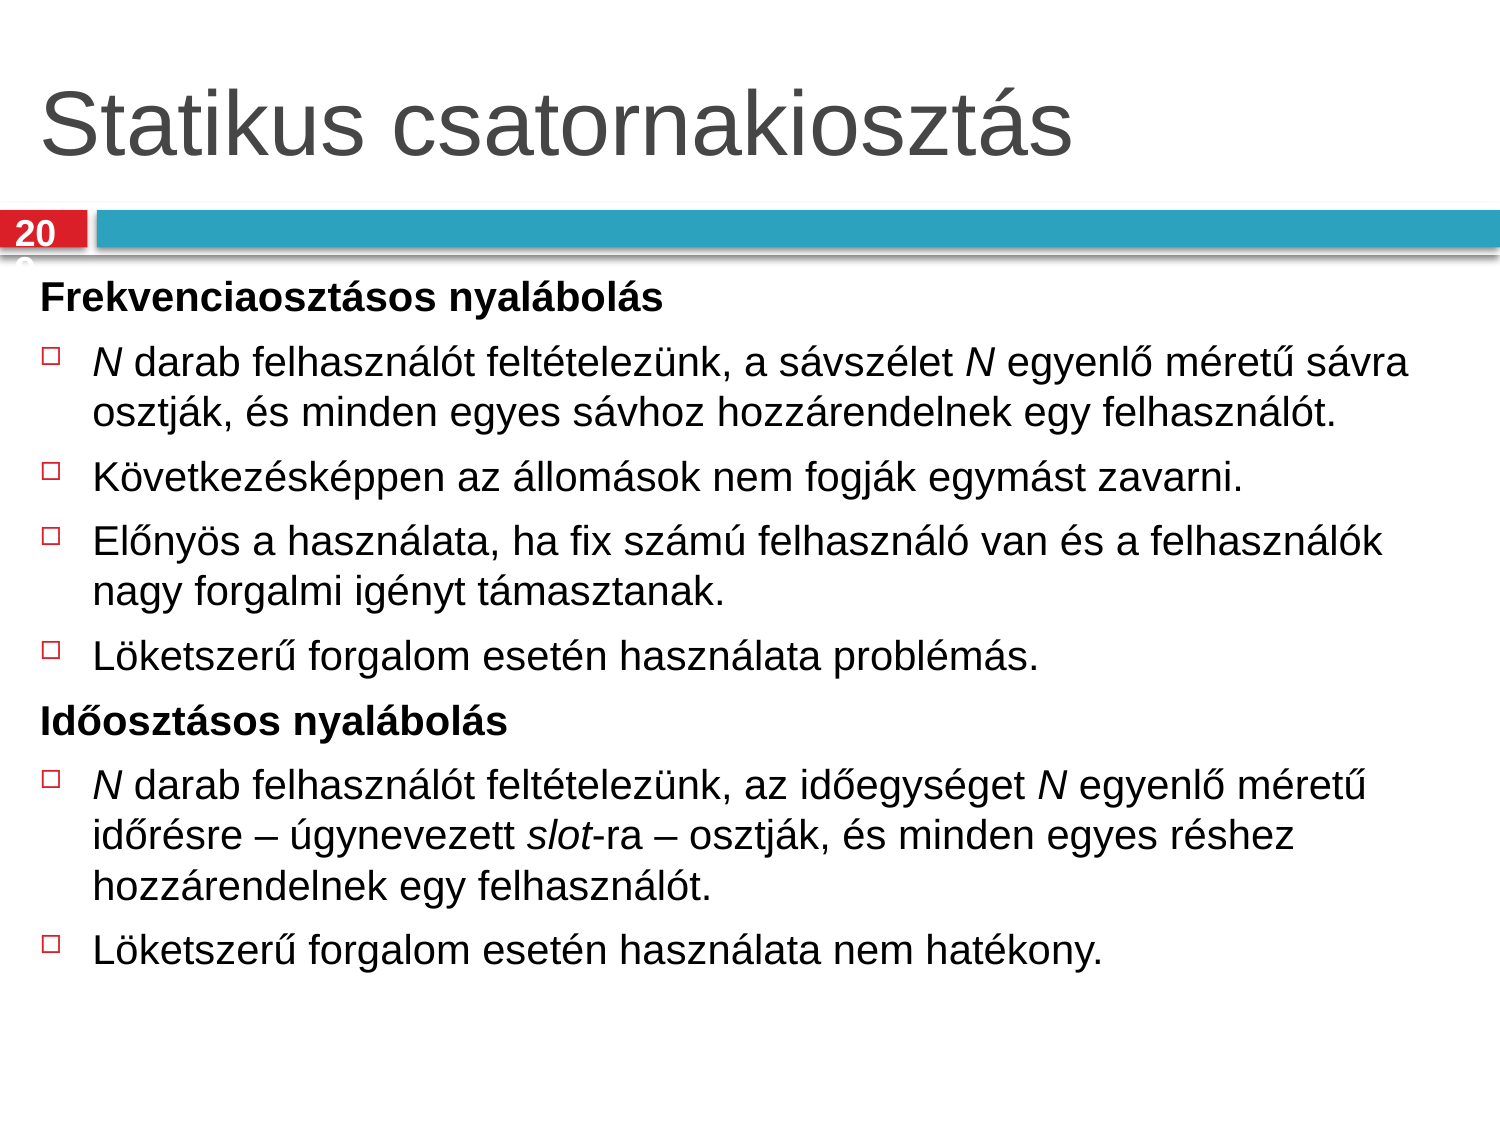

# Statikus csatornakiosztás
209
Frekvenciaosztásos nyalábolás
N darab felhasználót feltételezünk, a sávszélet N egyenlő méretű sávra osztják, és minden egyes sávhoz hozzárendelnek egy felhasználót.
Következésképpen az állomások nem fogják egymást zavarni.
Előnyös a használata, ha fix számú felhasználó van és a felhasználók nagy forgalmi igényt támasztanak.
Löketszerű forgalom esetén használata problémás.
Időosztásos nyalábolás
N darab felhasználót feltételezünk, az időegységet N egyenlő méretű időrésre – úgynevezett slot-ra – osztják, és minden egyes réshez hozzárendelnek egy felhasználót.
Löketszerű forgalom esetén használata nem hatékony.